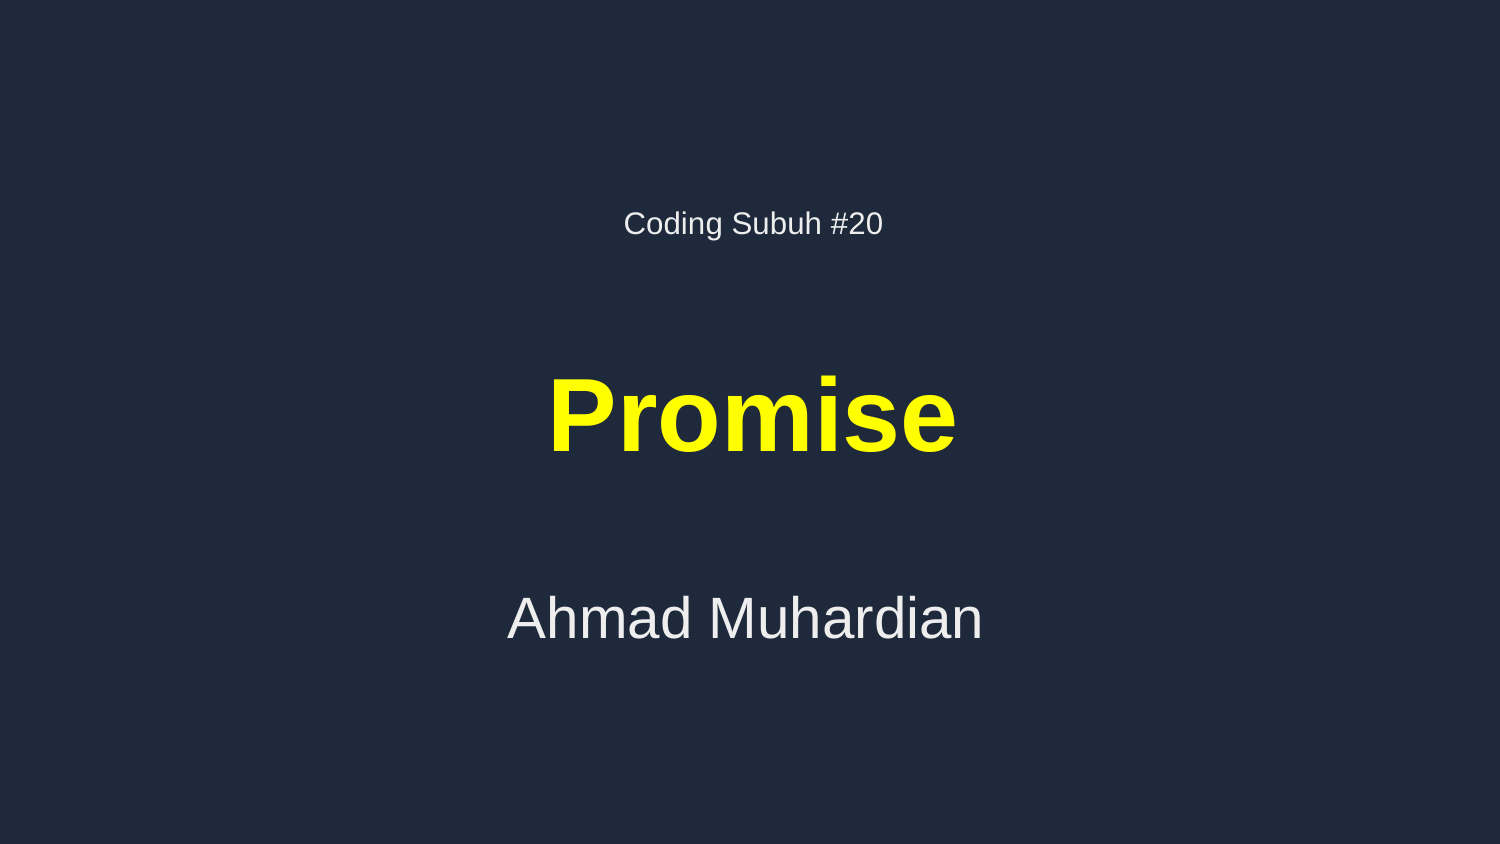

Coding Subuh #20
# Promise
Ahmad Muhardian